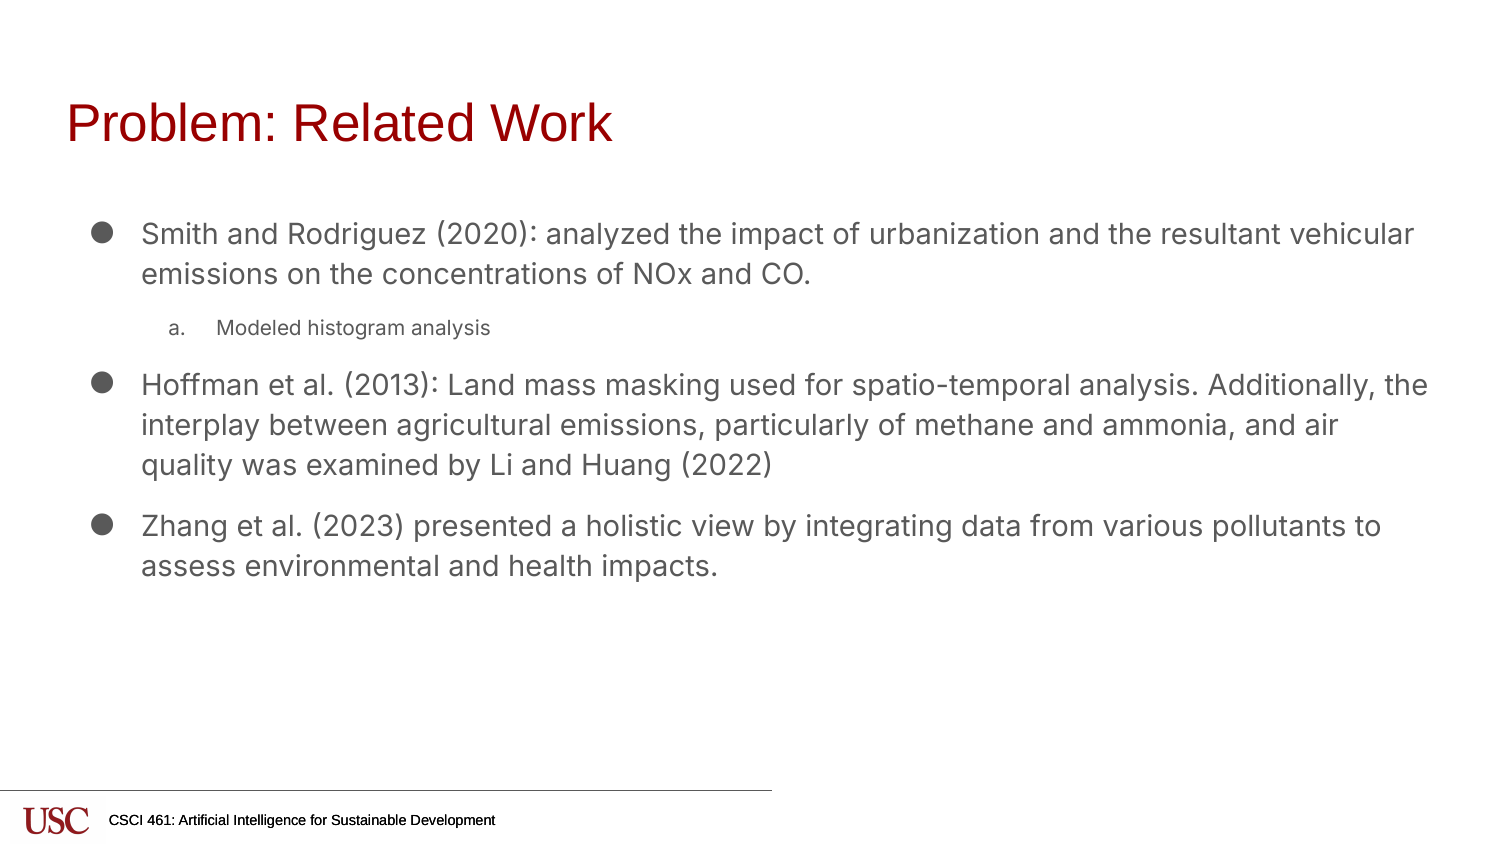

# Problem: Related Work
Smith and Rodriguez (2020): analyzed the impact of urbanization and the resultant vehicular emissions on the concentrations of NOx and CO.
Modeled histogram analysis
Hoffman et al. (2013): Land mass masking used for spatio-temporal analysis. Additionally, the interplay between agricultural emissions, particularly of methane and ammonia, and air quality was examined by Li and Huang (2022)
Zhang et al. (2023) presented a holistic view by integrating data from various pollutants to assess environmental and health impacts.